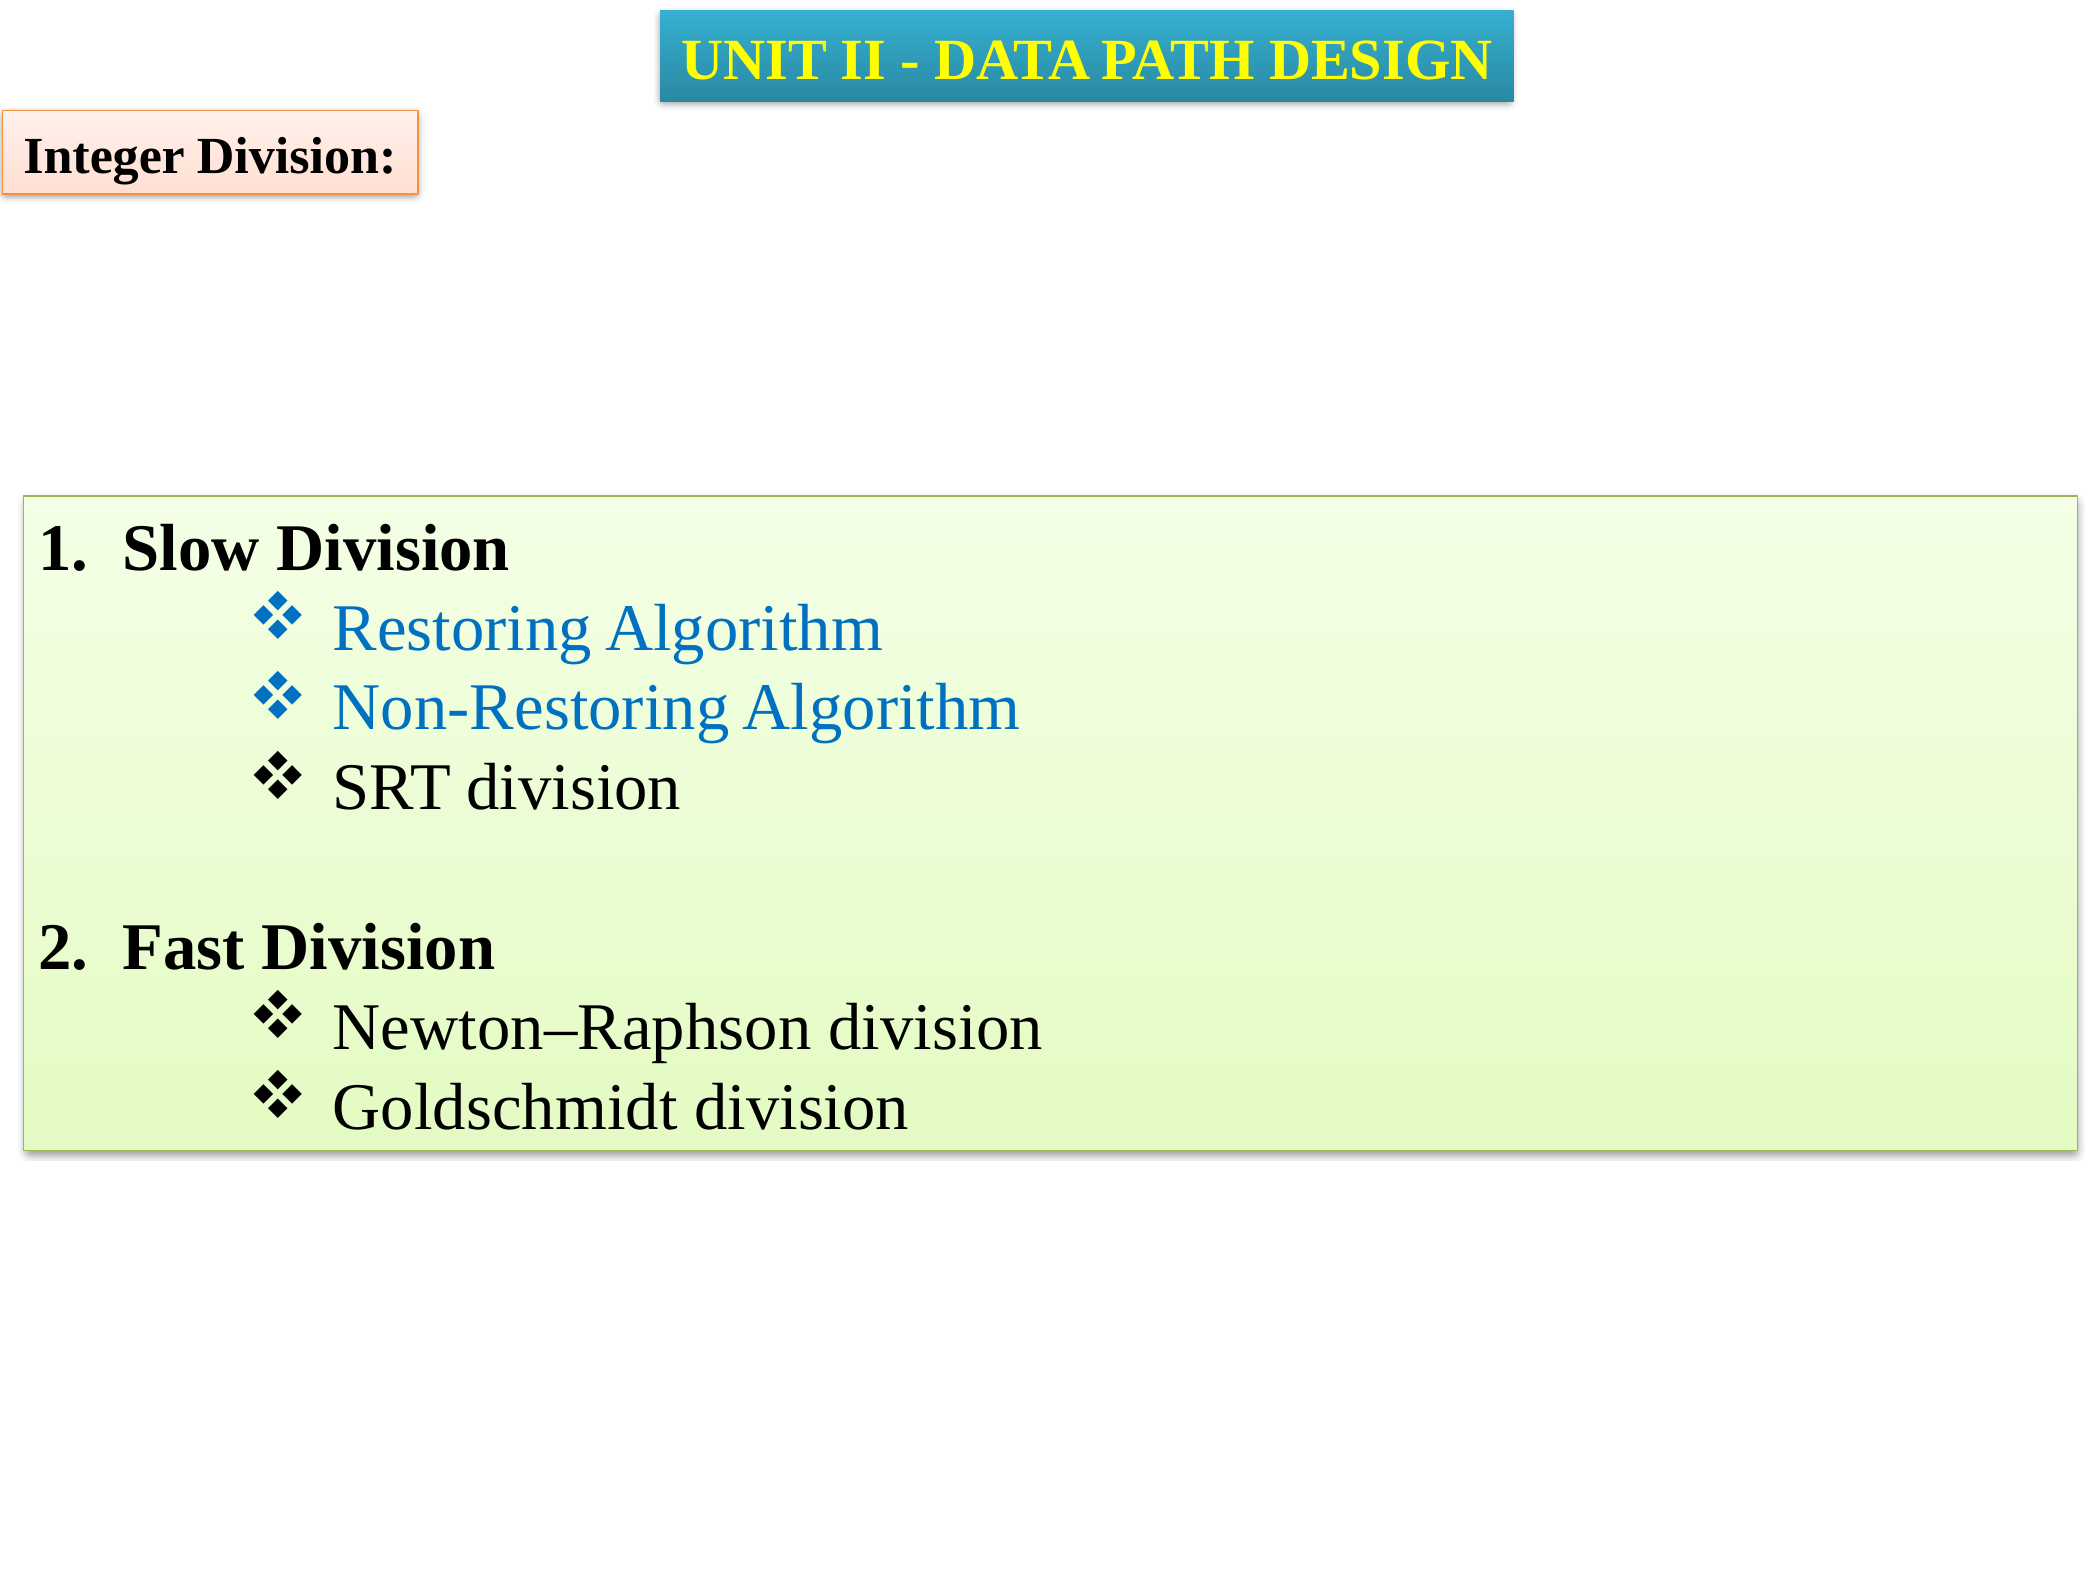

UNIT II - DATA PATH DESIGN
Integer Division:
Slow Division
Restoring Algorithm
Non-Restoring Algorithm
SRT division

Fast Division
Newton–Raphson division
Goldschmidt division